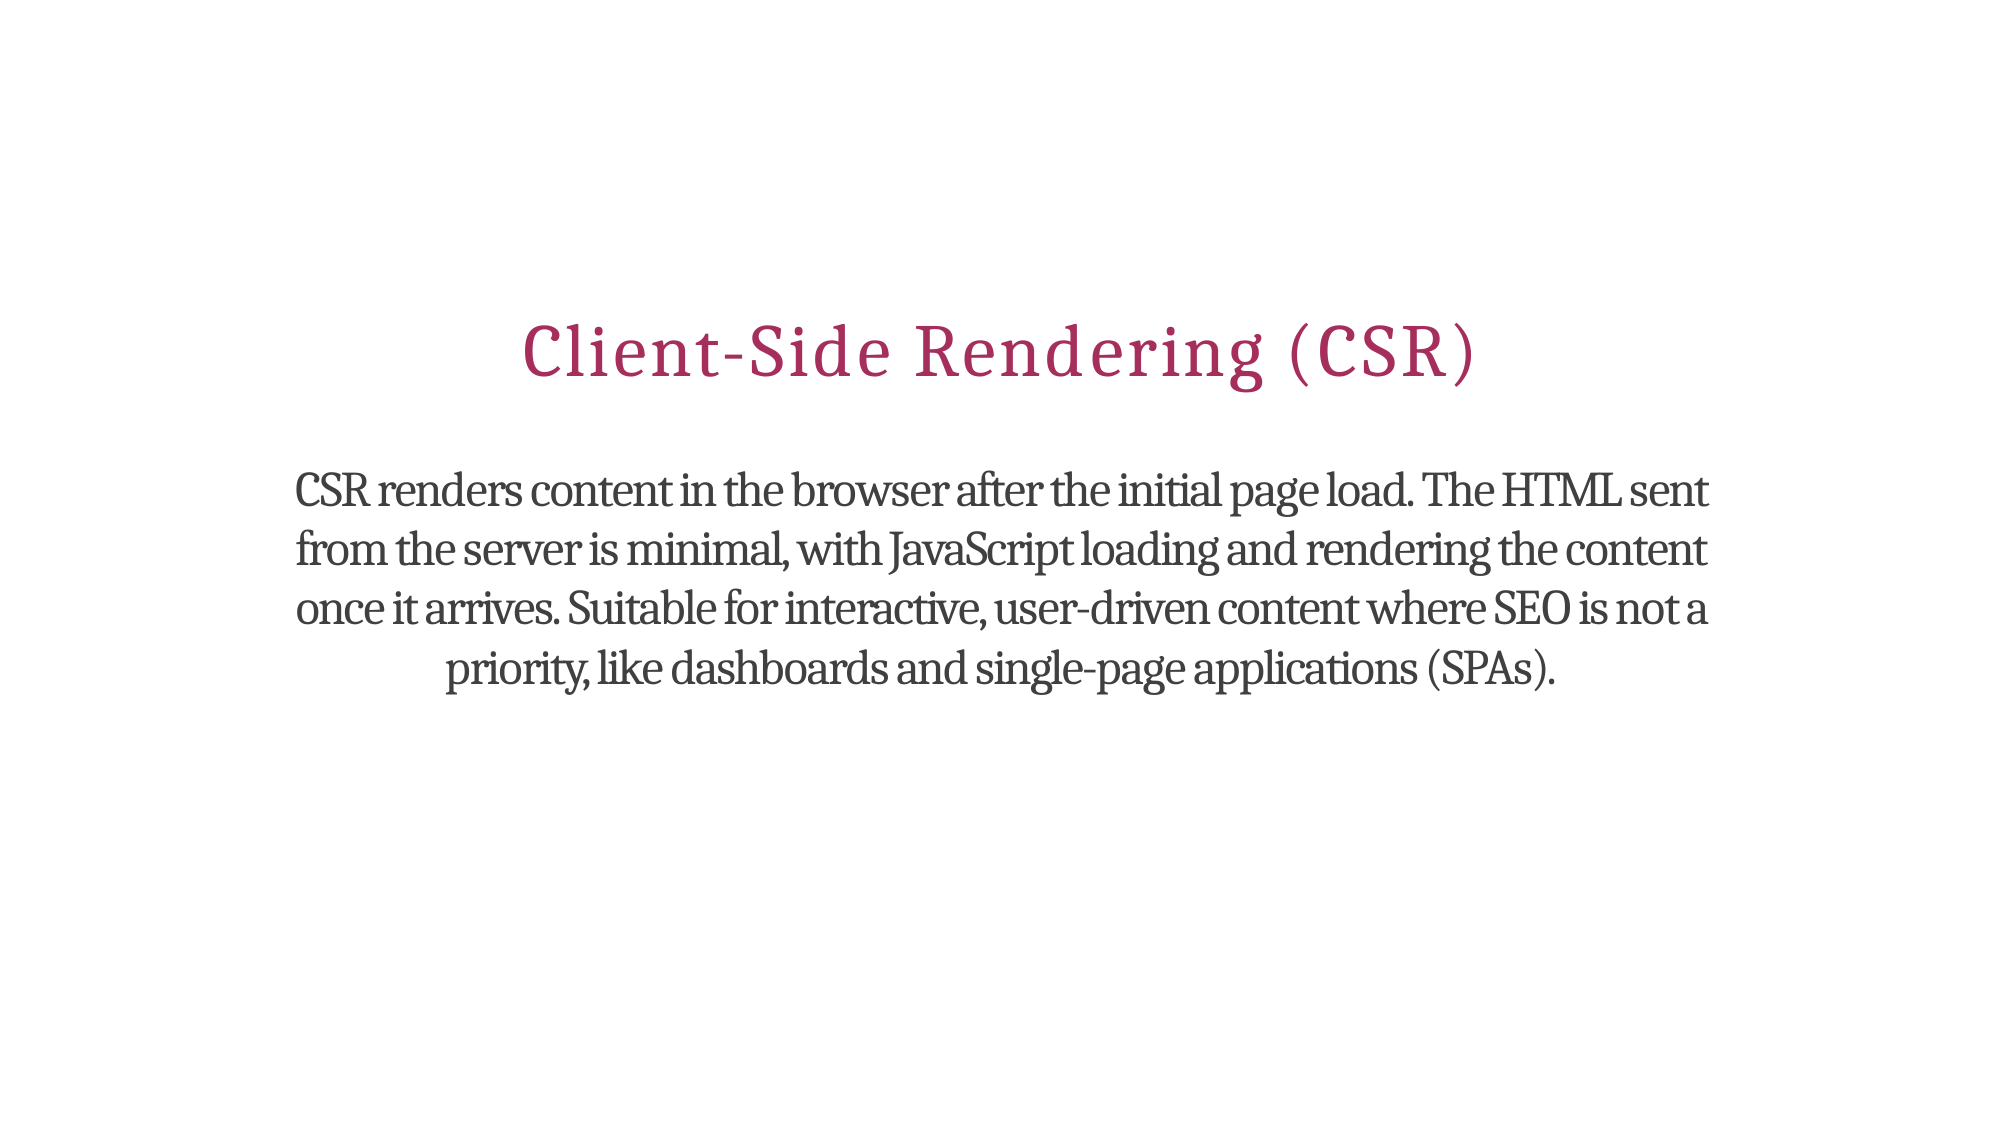

# Client-Side Rendering (CSR)
CSR renders content in the browser after the initial page load. The HTML sent from the server is minimal, with JavaScript loading and rendering the content once it arrives. Suitable for interactive, user-driven content where SEO is not a priority, like dashboards and single-page applications (SPAs).